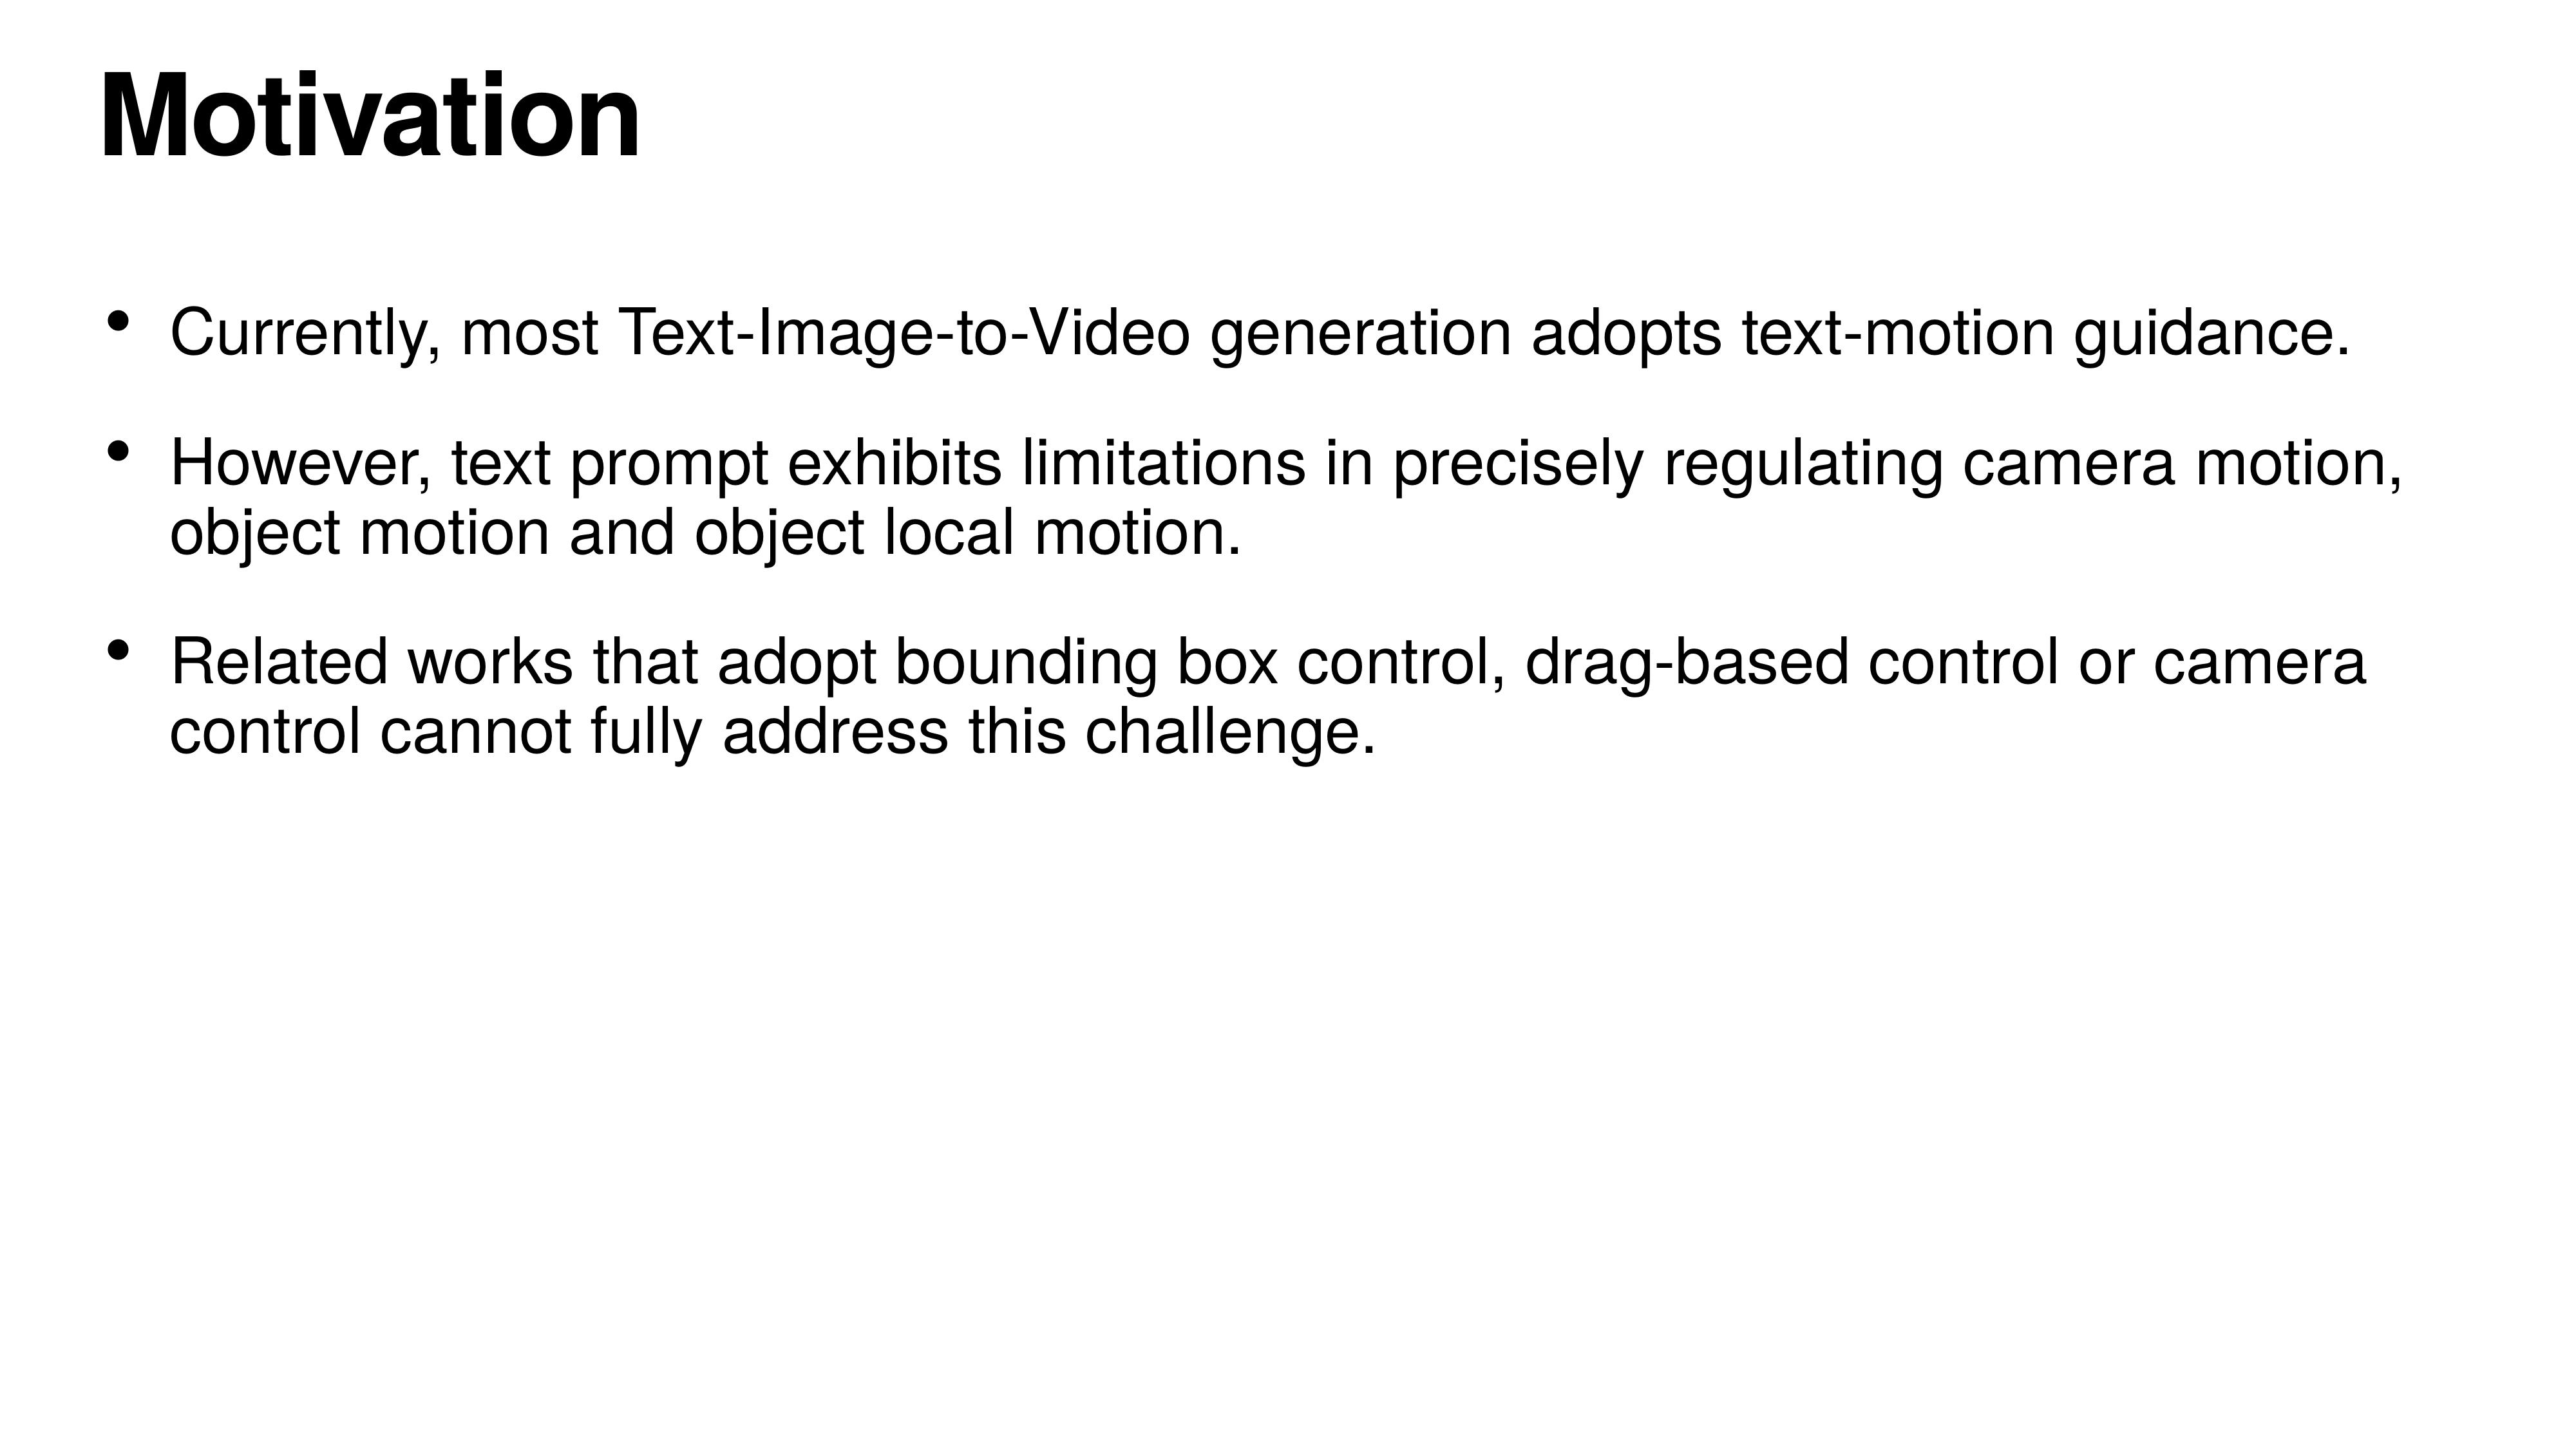

# Motivation
Currently, most Text-Image-to-Video generation adopts text-motion guidance.
However, text prompt exhibits limitations in precisely regulating camera motion, object motion and object local motion.
Related works that adopt bounding box control, drag-based control or camera control cannot fully address this challenge.